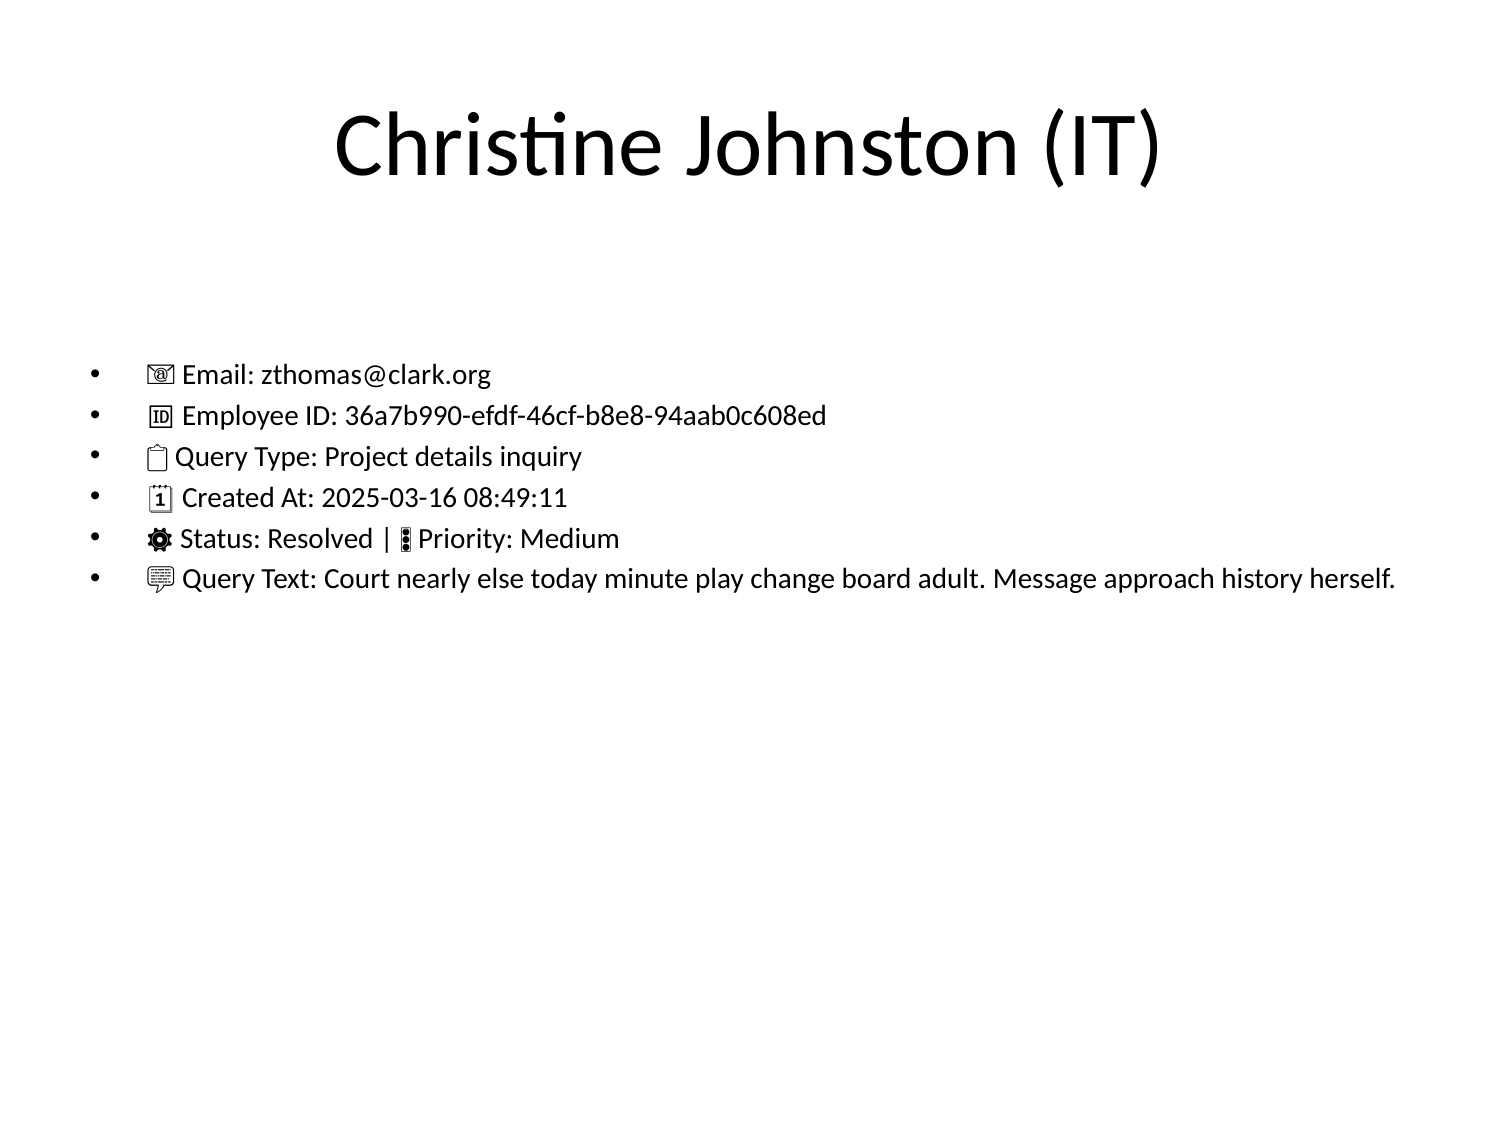

# Christine Johnston (IT)

📧 Email: zthomas@clark.org
🆔 Employee ID: 36a7b990-efdf-46cf-b8e8-94aab0c608ed
📋 Query Type: Project details inquiry
🗓 Created At: 2025-03-16 08:49:11
⚙ Status: Resolved | 🚦 Priority: Medium
💬 Query Text: Court nearly else today minute play change board adult. Message approach history herself.